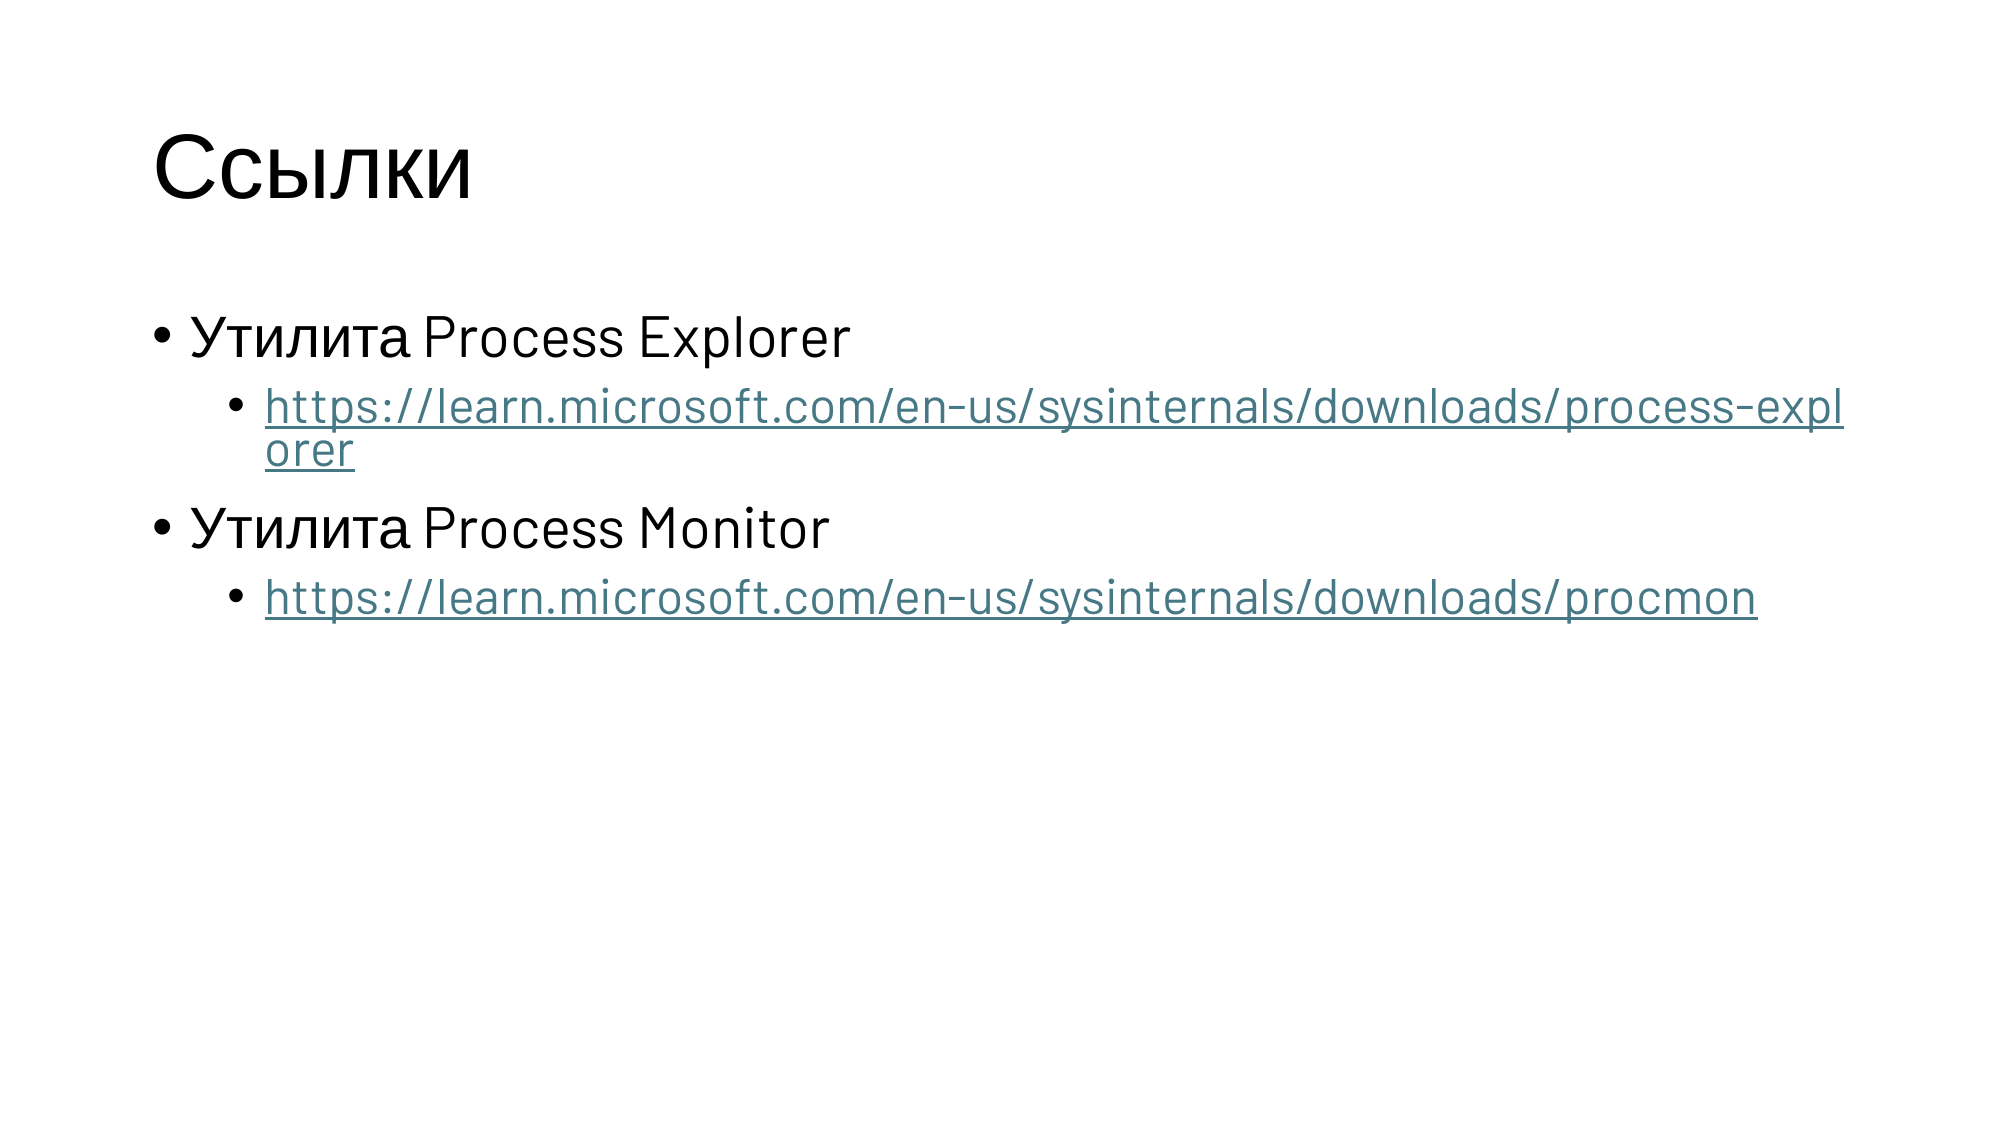

# Ссылки
Утилита Process Explorer
https://learn.microsoft.com/en-us/sysinternals/downloads/process-explorer
Утилита Process Monitor
https://learn.microsoft.com/en-us/sysinternals/downloads/procmon